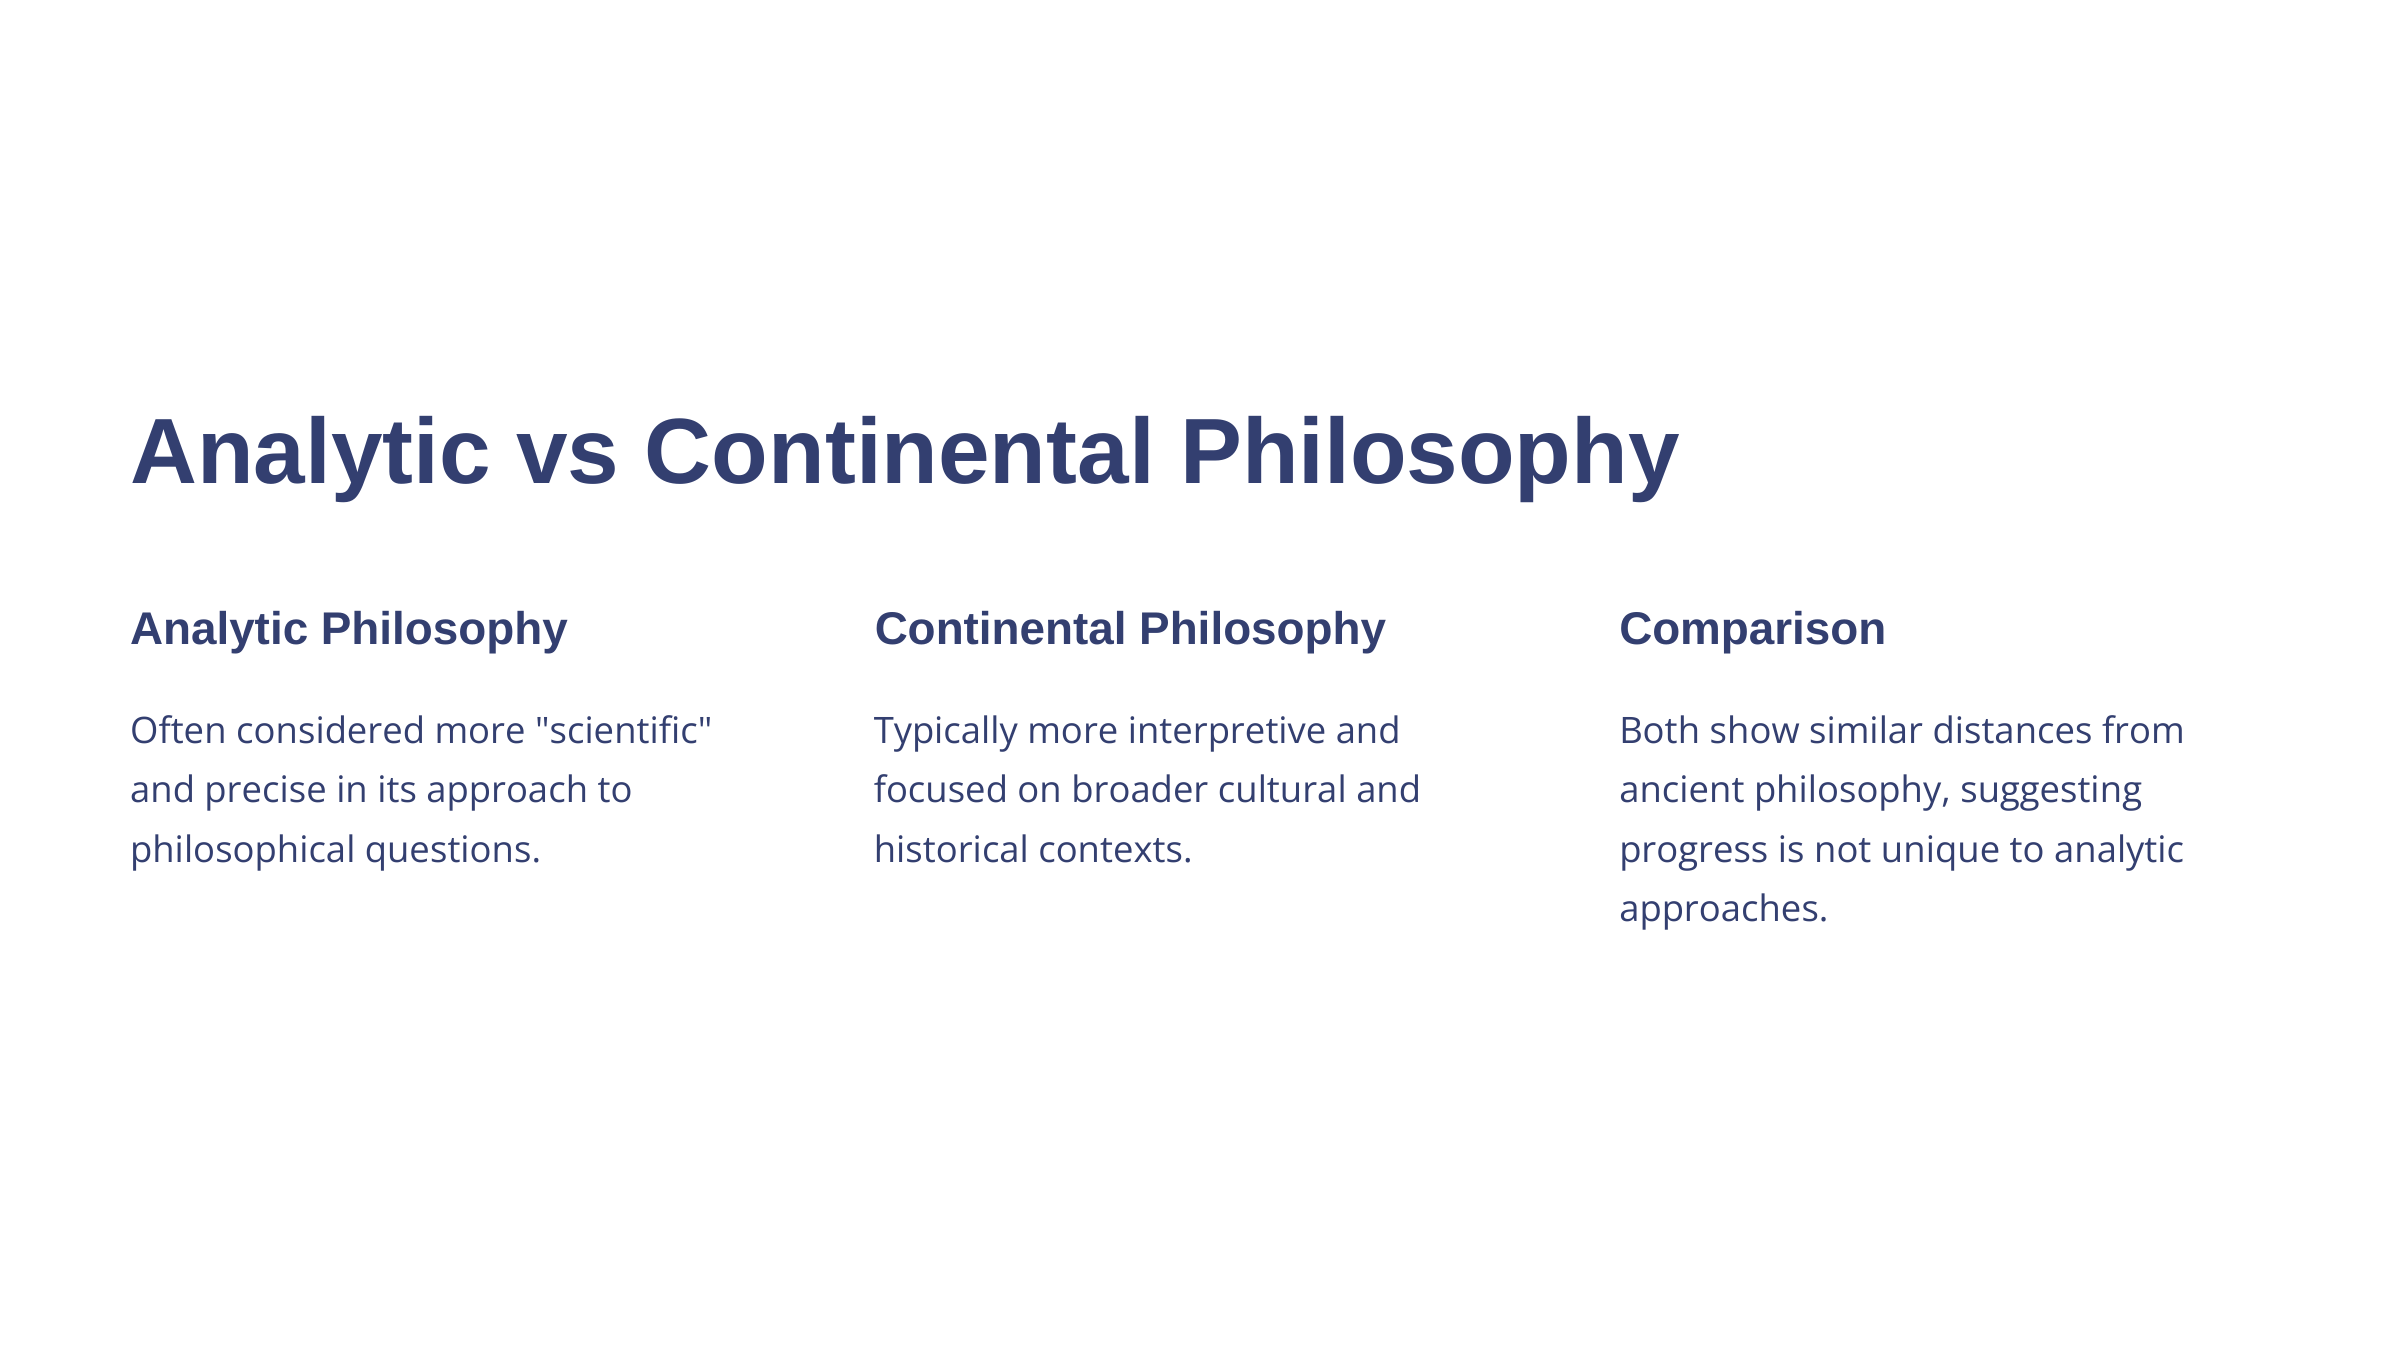

Analytic vs Continental Philosophy
Analytic Philosophy
Continental Philosophy
Comparison
Often considered more "scientific" and precise in its approach to philosophical questions.
Typically more interpretive and focused on broader cultural and historical contexts.
Both show similar distances from ancient philosophy, suggesting progress is not unique to analytic approaches.